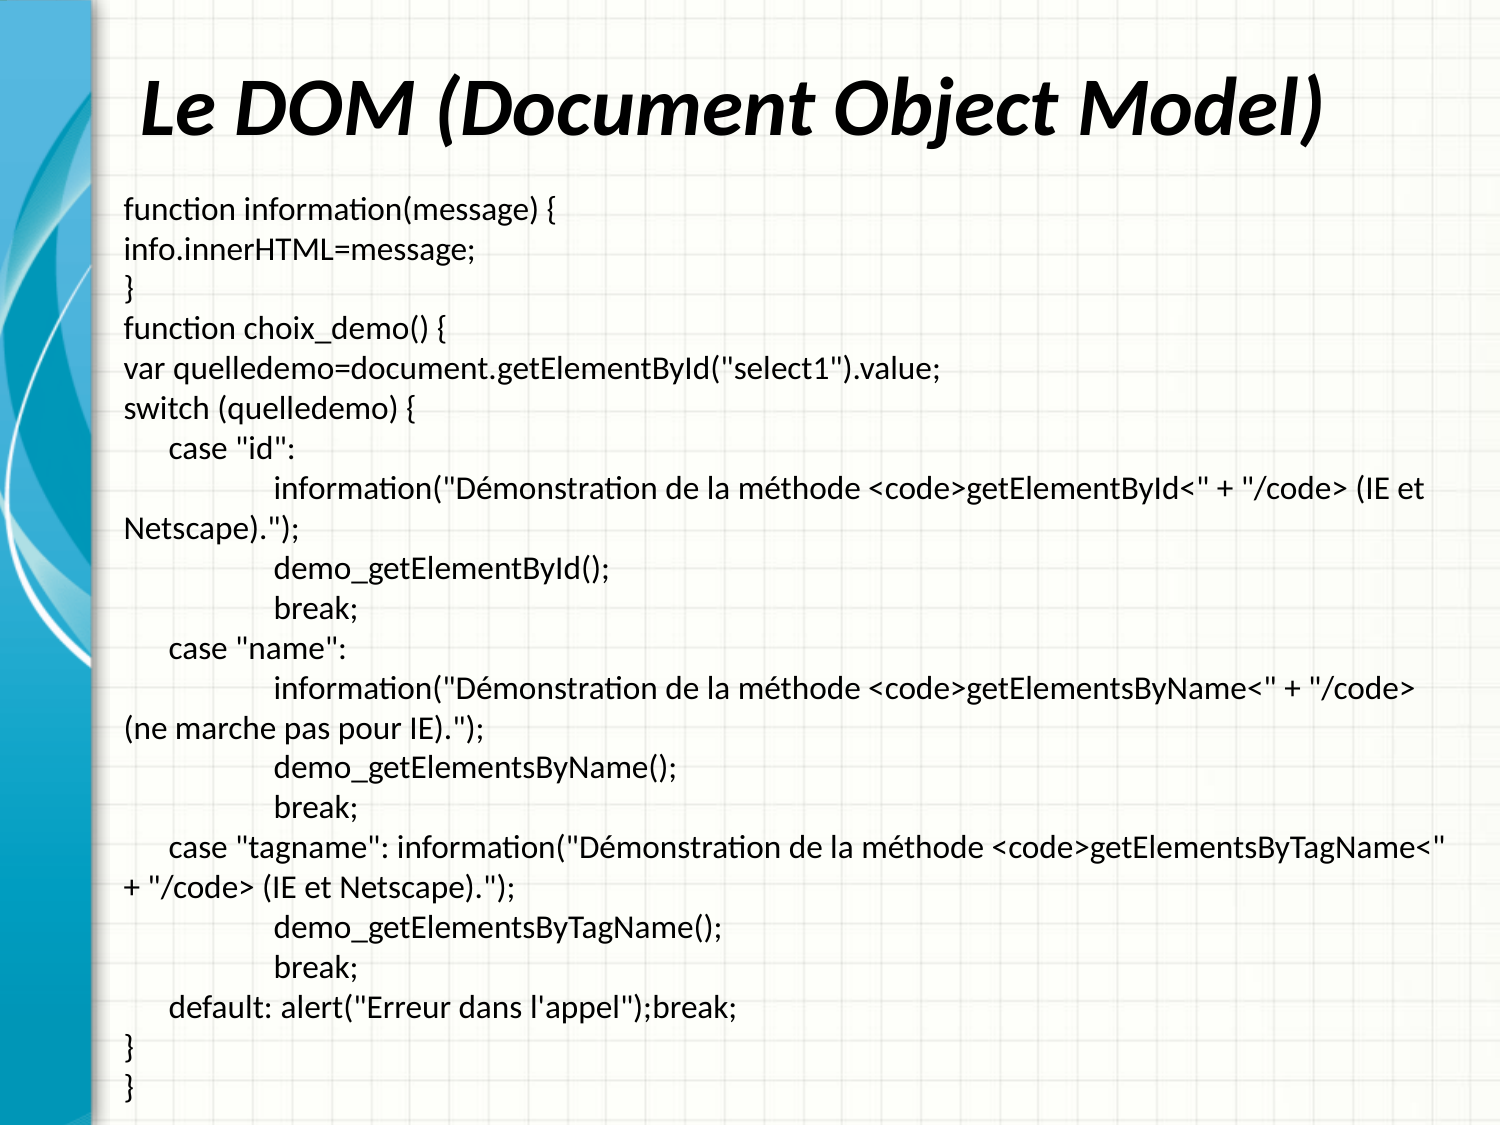

# Le DOM (Document Object Model)
function information(message) {
info.innerHTML=message;
}
function choix_demo() {
var quelledemo=document.getElementById("select1").value;
switch (quelledemo) {
      case "id":
	information("Démonstration de la méthode <code>getElementById<" + "/code> (IE et Netscape).");
	demo_getElementById();
	break;
      case "name":
	information("Démonstration de la méthode <code>getElementsByName<" + "/code> (ne marche pas pour IE).");
	demo_getElementsByName();
	break;
      case "tagname": information("Démonstration de la méthode <code>getElementsByTagName<" + "/code> (IE et Netscape).");
	demo_getElementsByTagName();
	break;
      default: alert("Erreur dans l'appel");break;
}
}